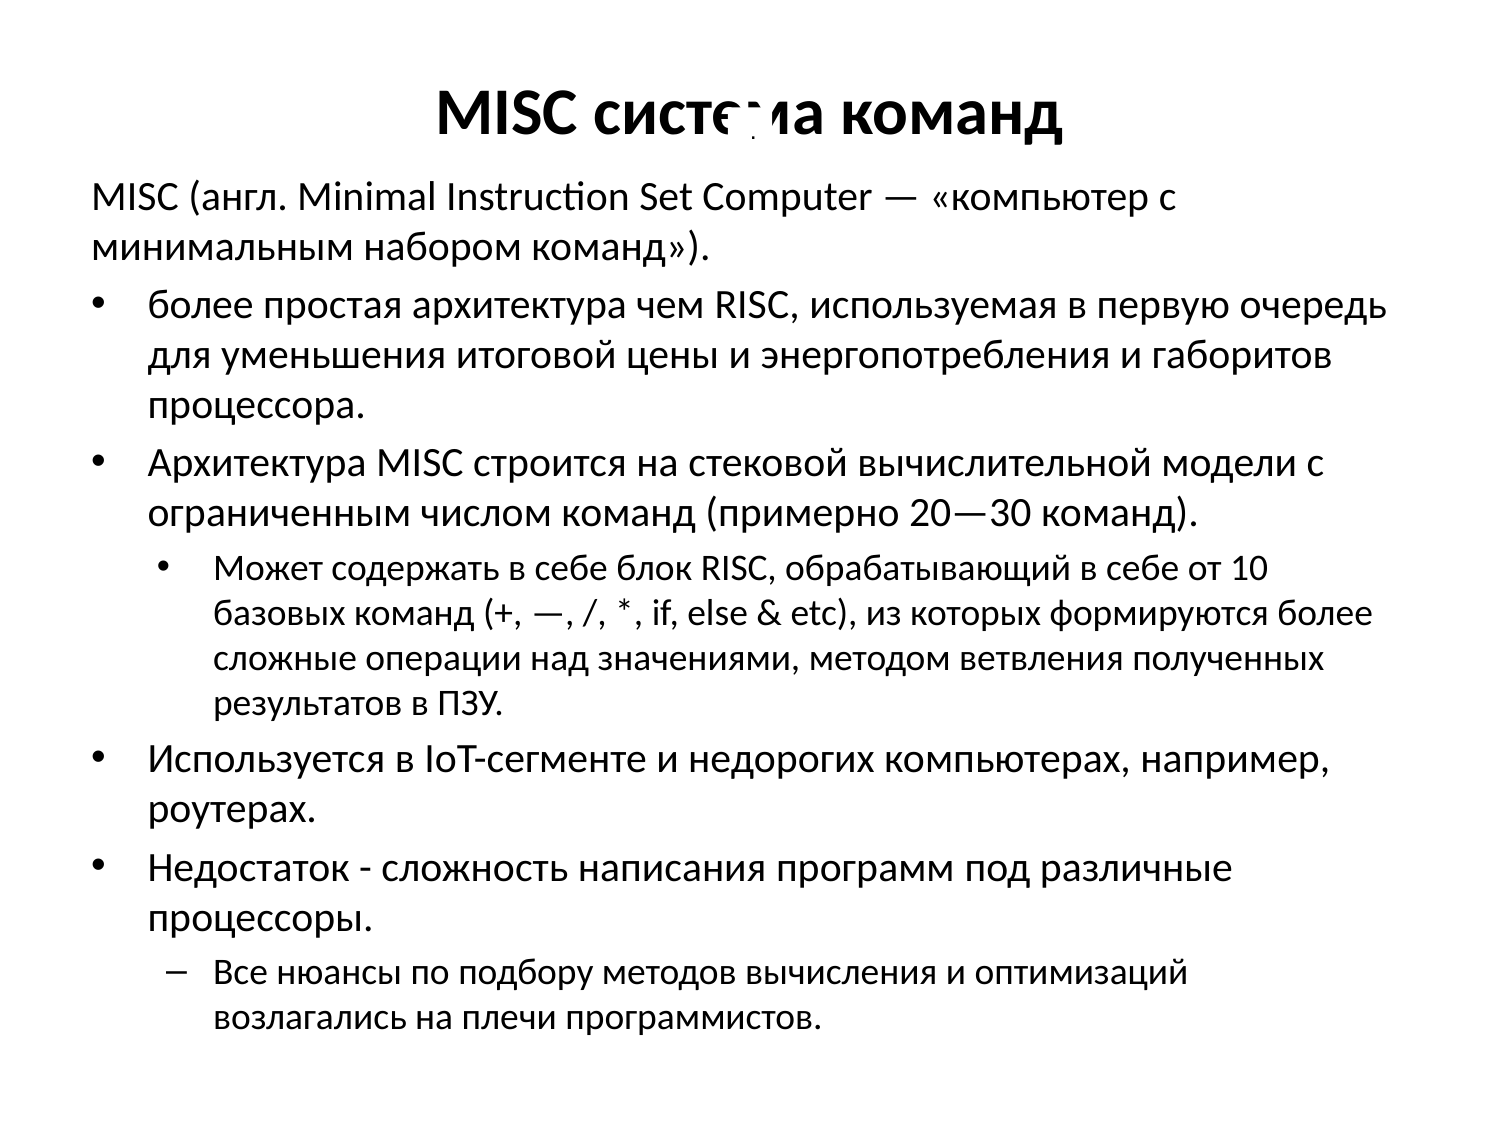

# MISC система команд
 .
MISC (англ. Minimal Instruction Set Computer — «компьютер с минимальным набором команд»).
более простая архитектура чем RISC, используемая в первую очередь для уменьшения итоговой цены и энергопотребления и габоритов процессора.
Архитектура MISC строится на стековой вычислительной модели с ограниченным числом команд (примерно 20—30 команд).
Может содержать в себе блок RISC, обрабатывающий в себе от 10 базовых команд (+, —, /, *, if, else & etc), из которых формируются более сложные операции над значениями, методом ветвления полученных результатов в ПЗУ.
Используется в IoT-сегменте и недорогих компьютерах, например, роутерах.
Недостаток - сложность написания программ под различные процессоры.
Все нюансы по подбору методов вычисления и оптимизаций возлагались на плечи программистов.